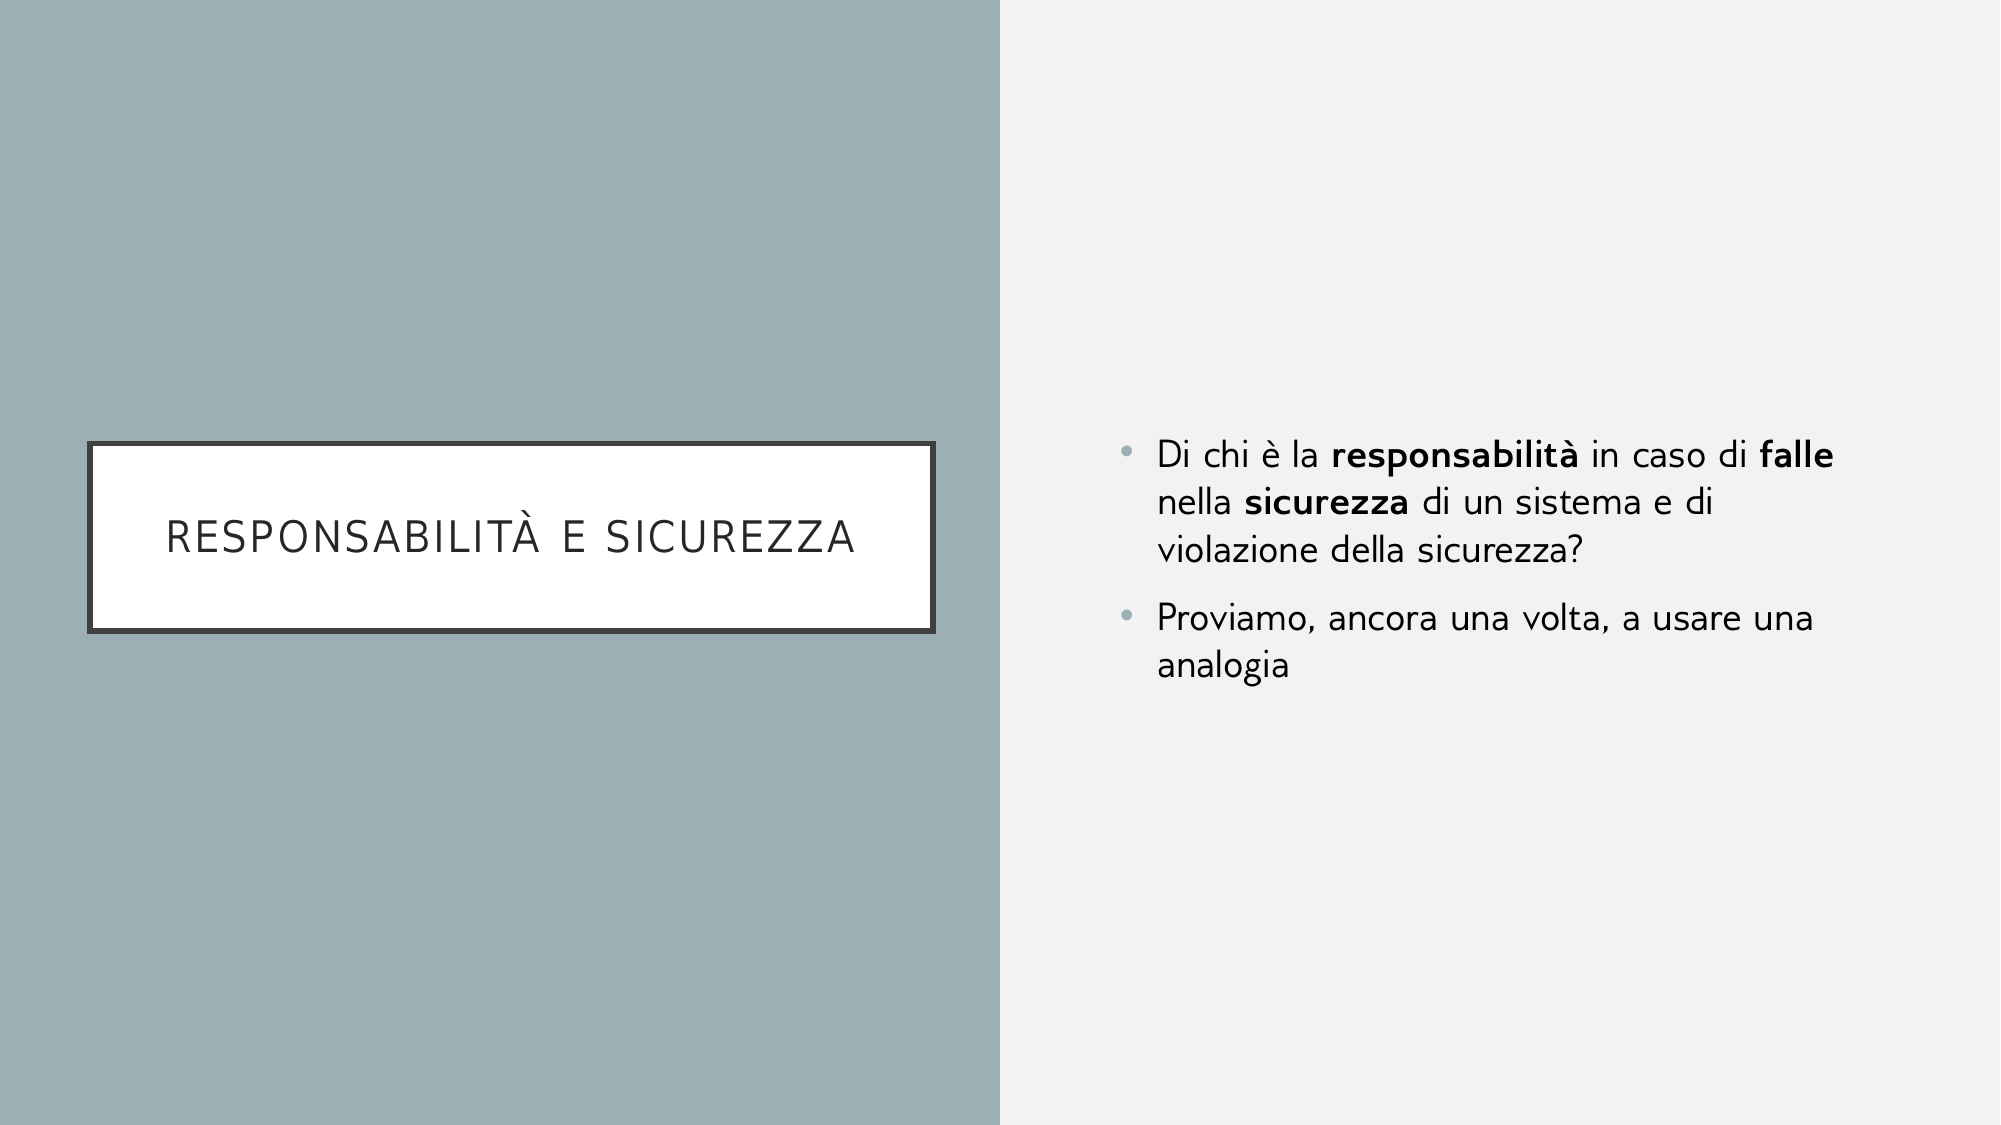

Di chi è la responsabilità in caso di falle nella sicurezza di un sistema e di violazione della sicurezza?
Proviamo, ancora una volta, a usare una analogia

# Responsabilità e sicurezza